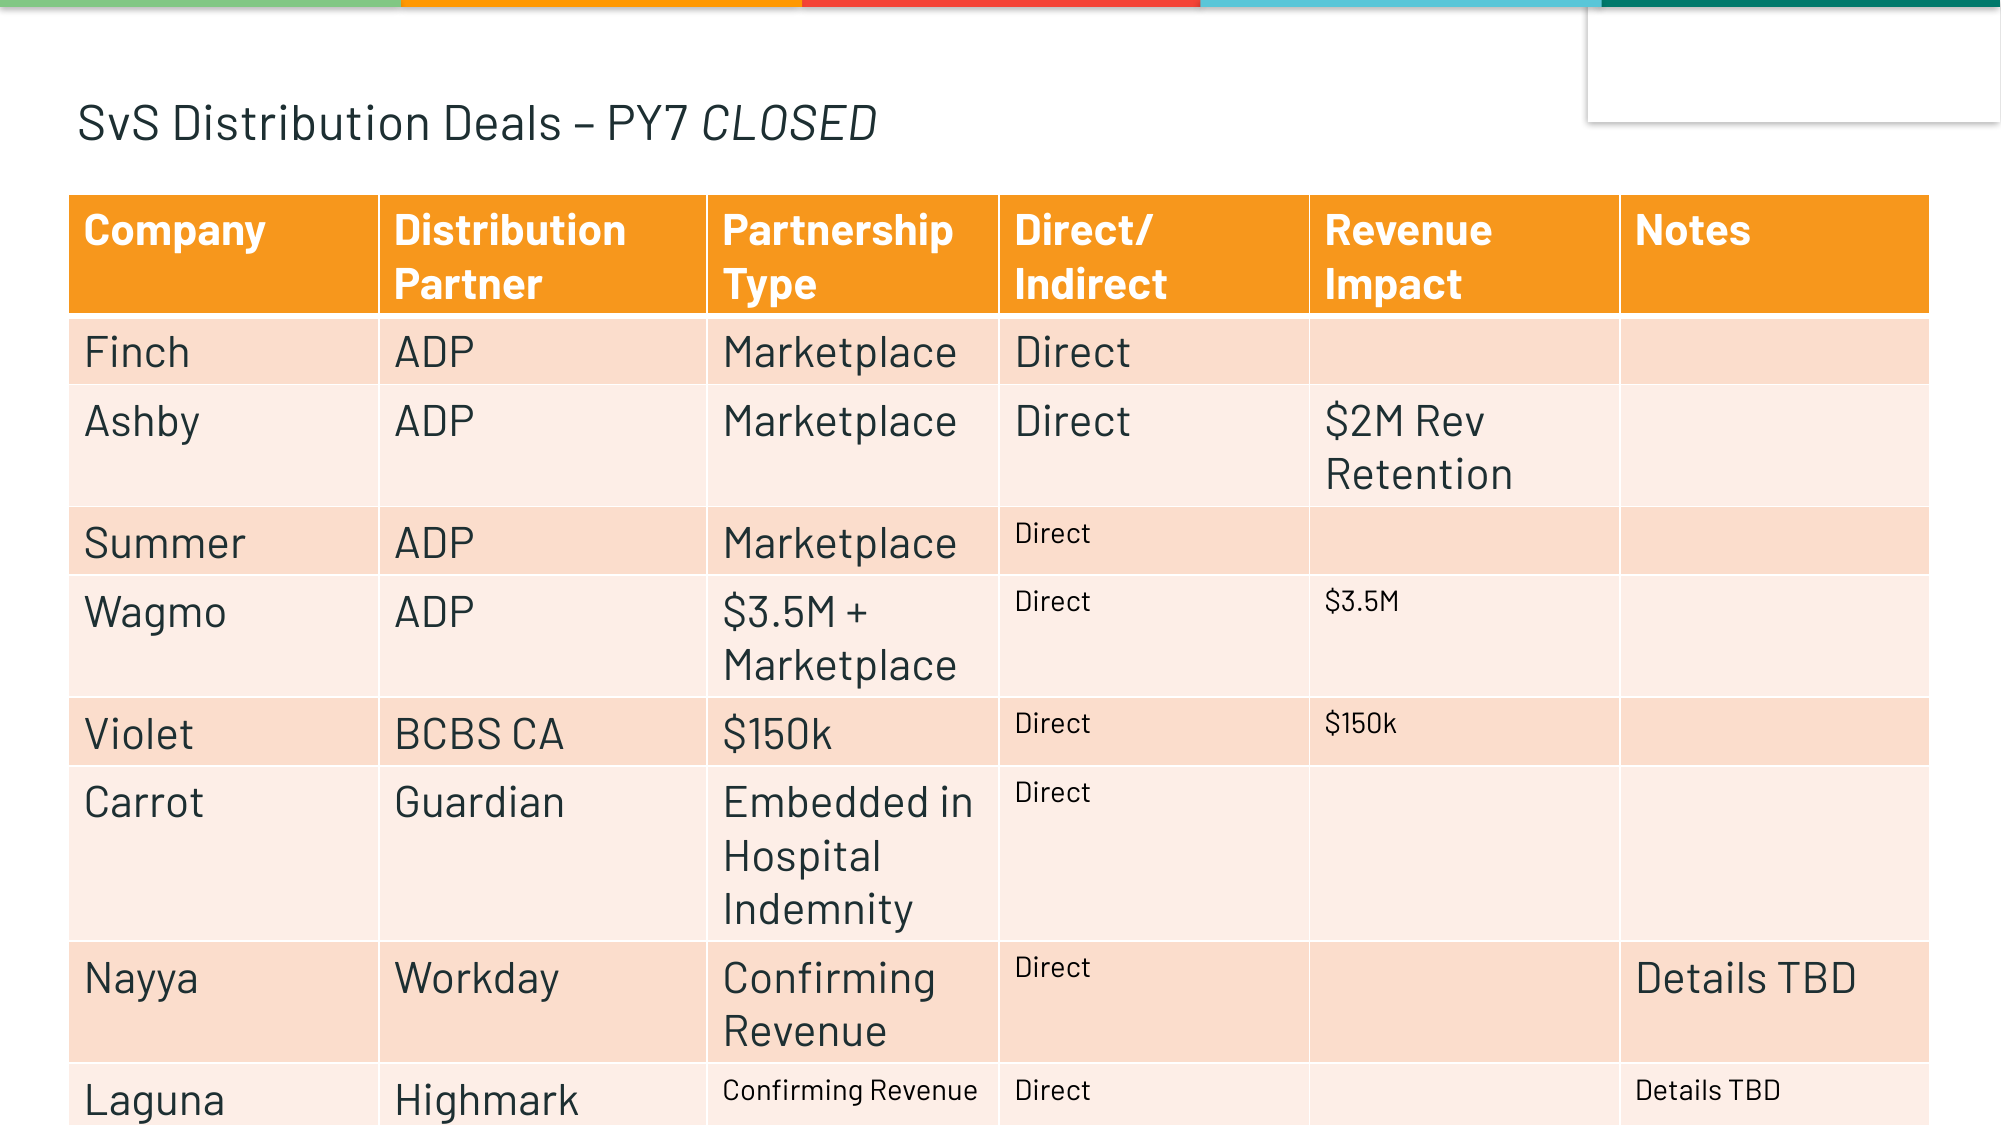

# SvS Distribution Deals – PY7 CLOSED
| Company | Distribution Partner | Partnership Type | Direct/Indirect | Revenue Impact | Notes |
| --- | --- | --- | --- | --- | --- |
| Finch | ADP | Marketplace | Direct |  |  |
| Ashby | ADP | Marketplace | Direct | $2M Rev Retention |  |
| Summer | ADP | Marketplace | Direct |  |  |
| Wagmo | ADP | $3.5M + Marketplace | Direct | $3.5M |  |
| Violet | BCBS CA | $150k | Direct | $150k |  |
| Carrot | Guardian | Embedded in Hospital Indemnity | Direct |  |  |
| Nayya | Workday | Confirming Revenue | Direct |  | Details TBD |
| Laguna | Highmark | Confirming Revenue | Direct |  | Details TBD |
| Gable | Rippling | Marketplace | Direct |  |  |
| Ashby | Rippling | Marketplace | Indirect |  |  |